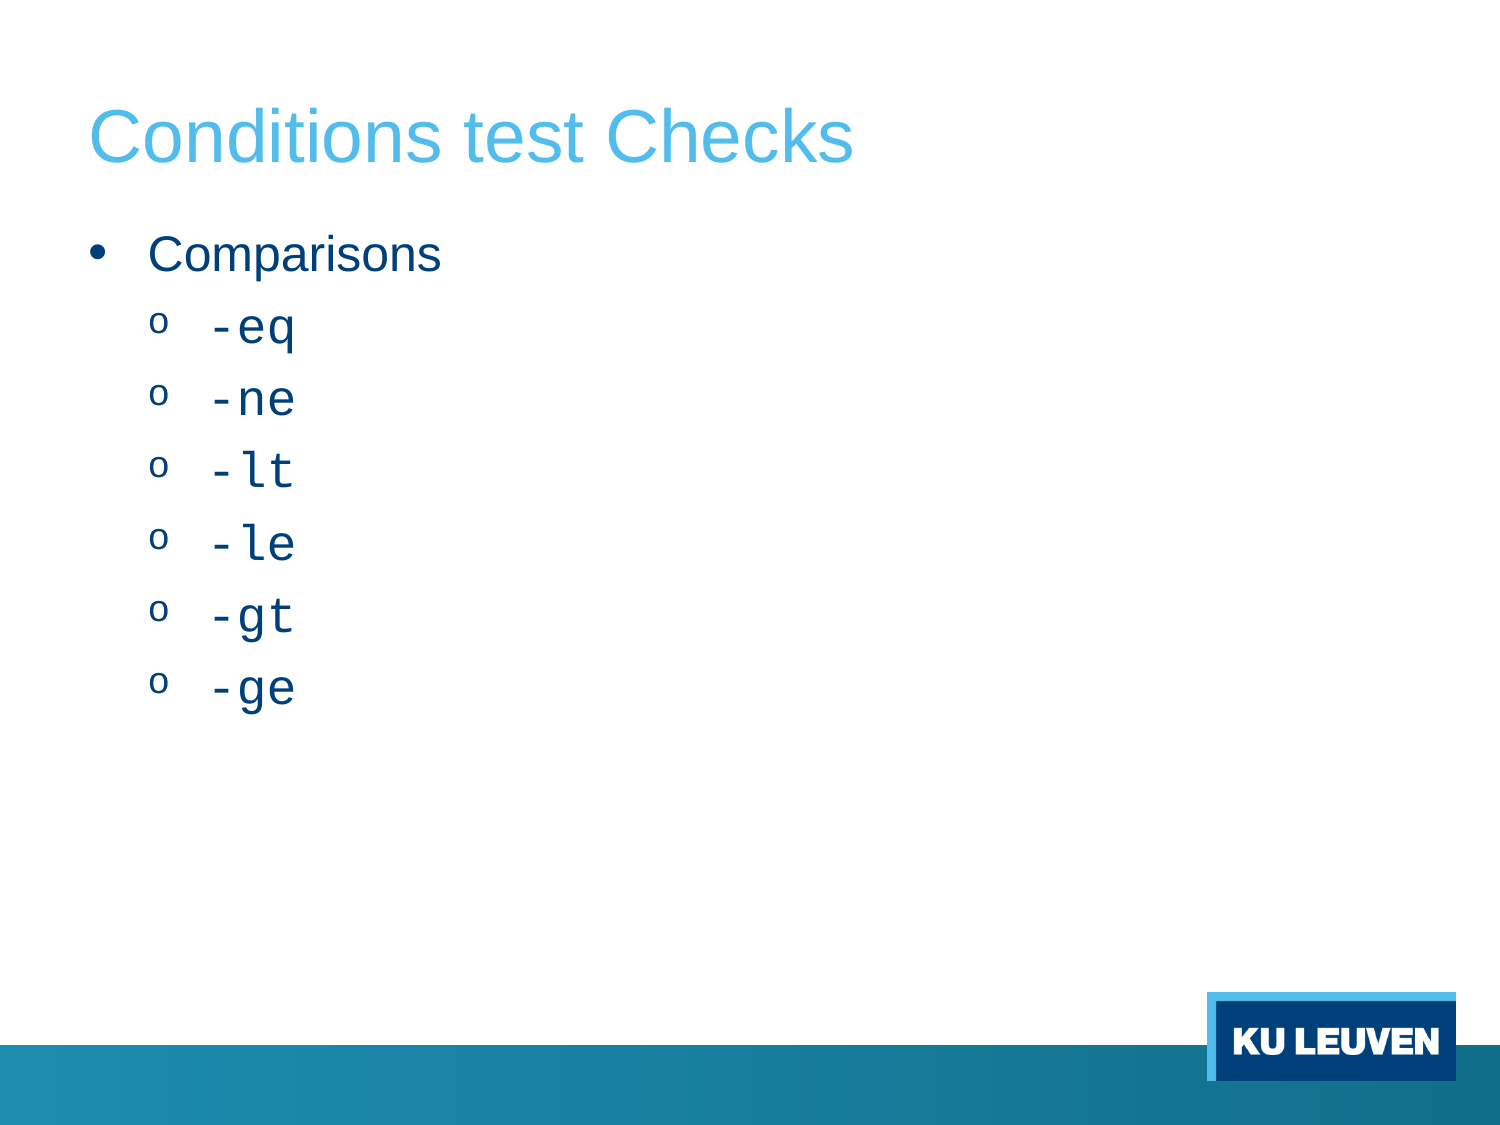

# Conditions test Checks
Comparisons
-eq
-ne
-lt
-le
-gt
-ge